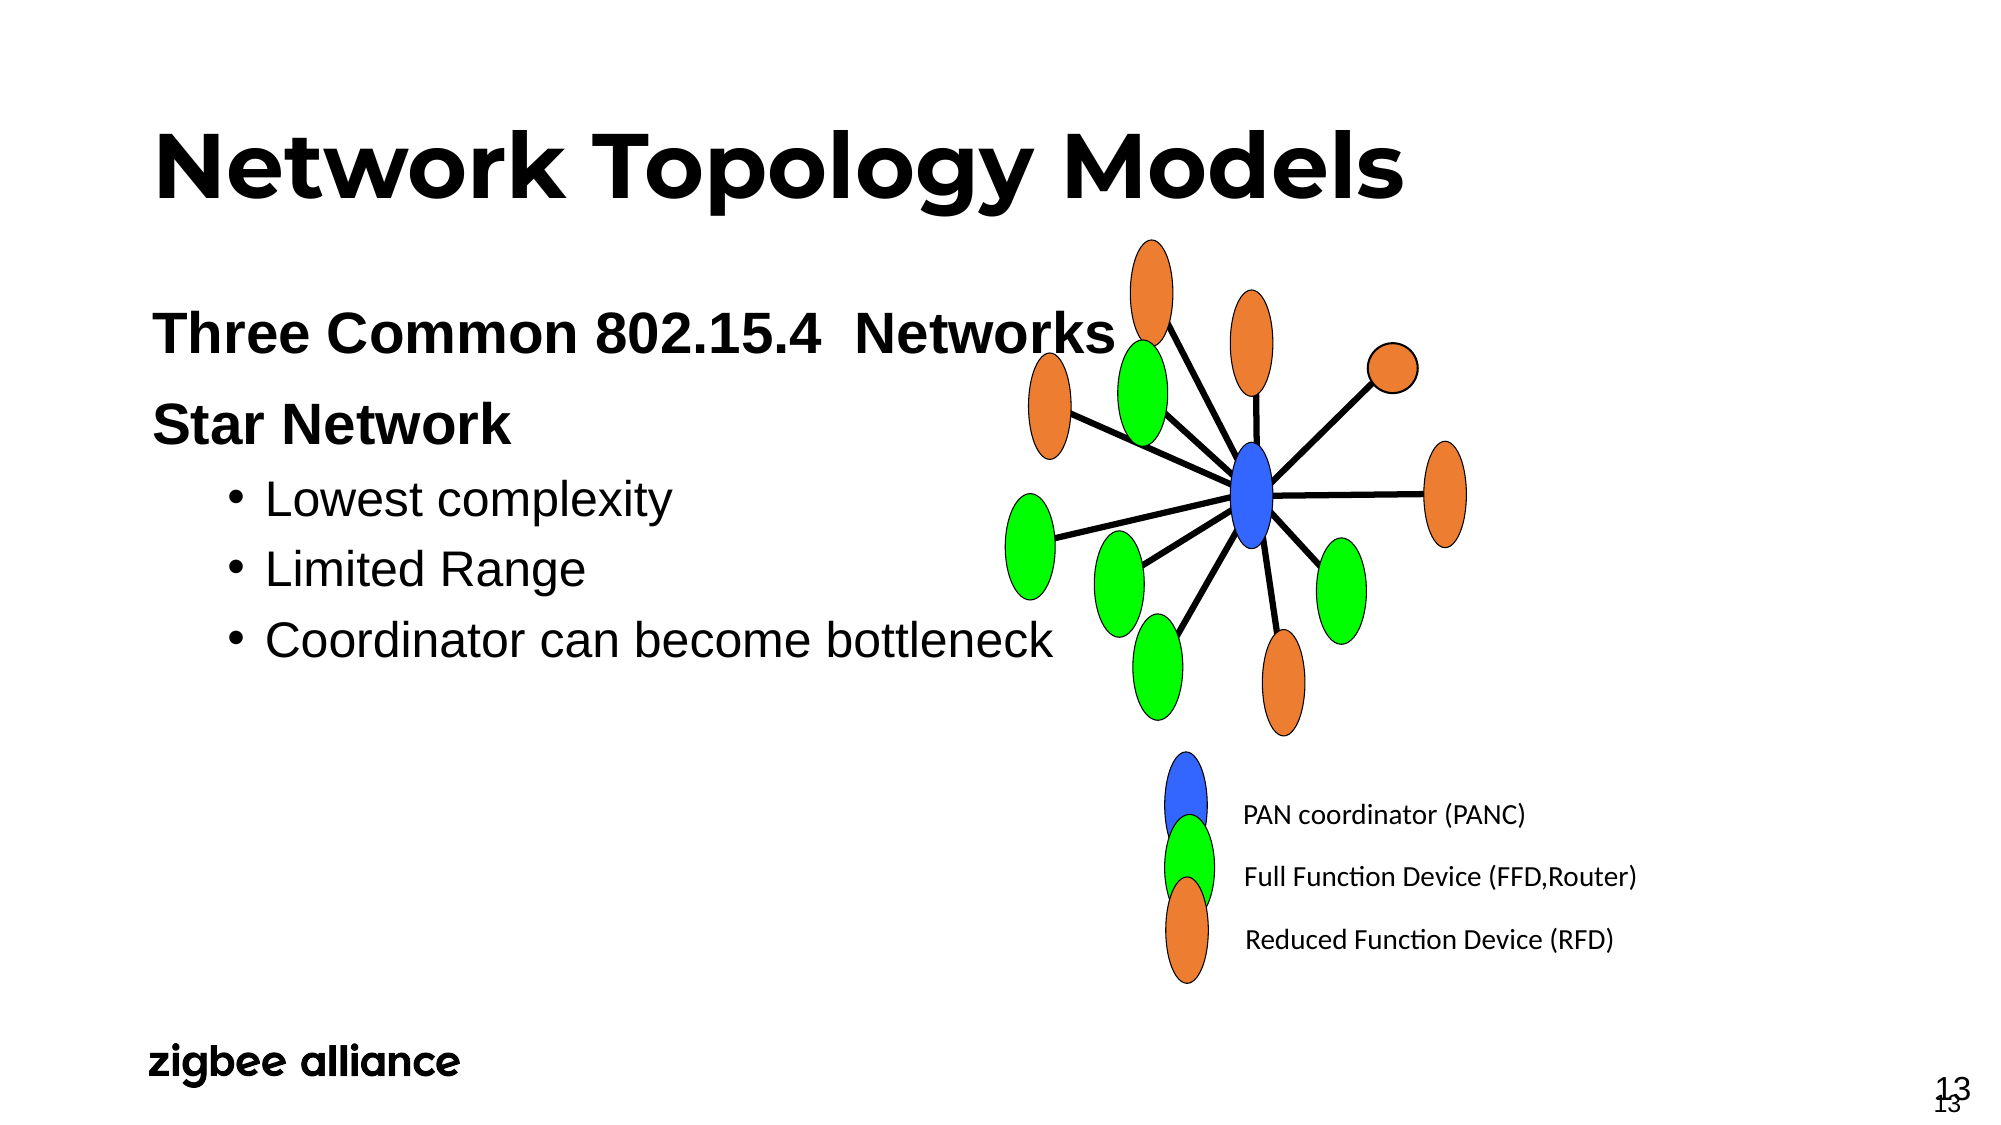

Network Topology Models

Three Common 802.15.4  Networks
Star Network
Lowest complexity
Limited Range
Coordinator can become bottleneck

PAN coordinator (PANC)

Full Function Device (FFD,Router)

Reduced Function Device (RFD)
13